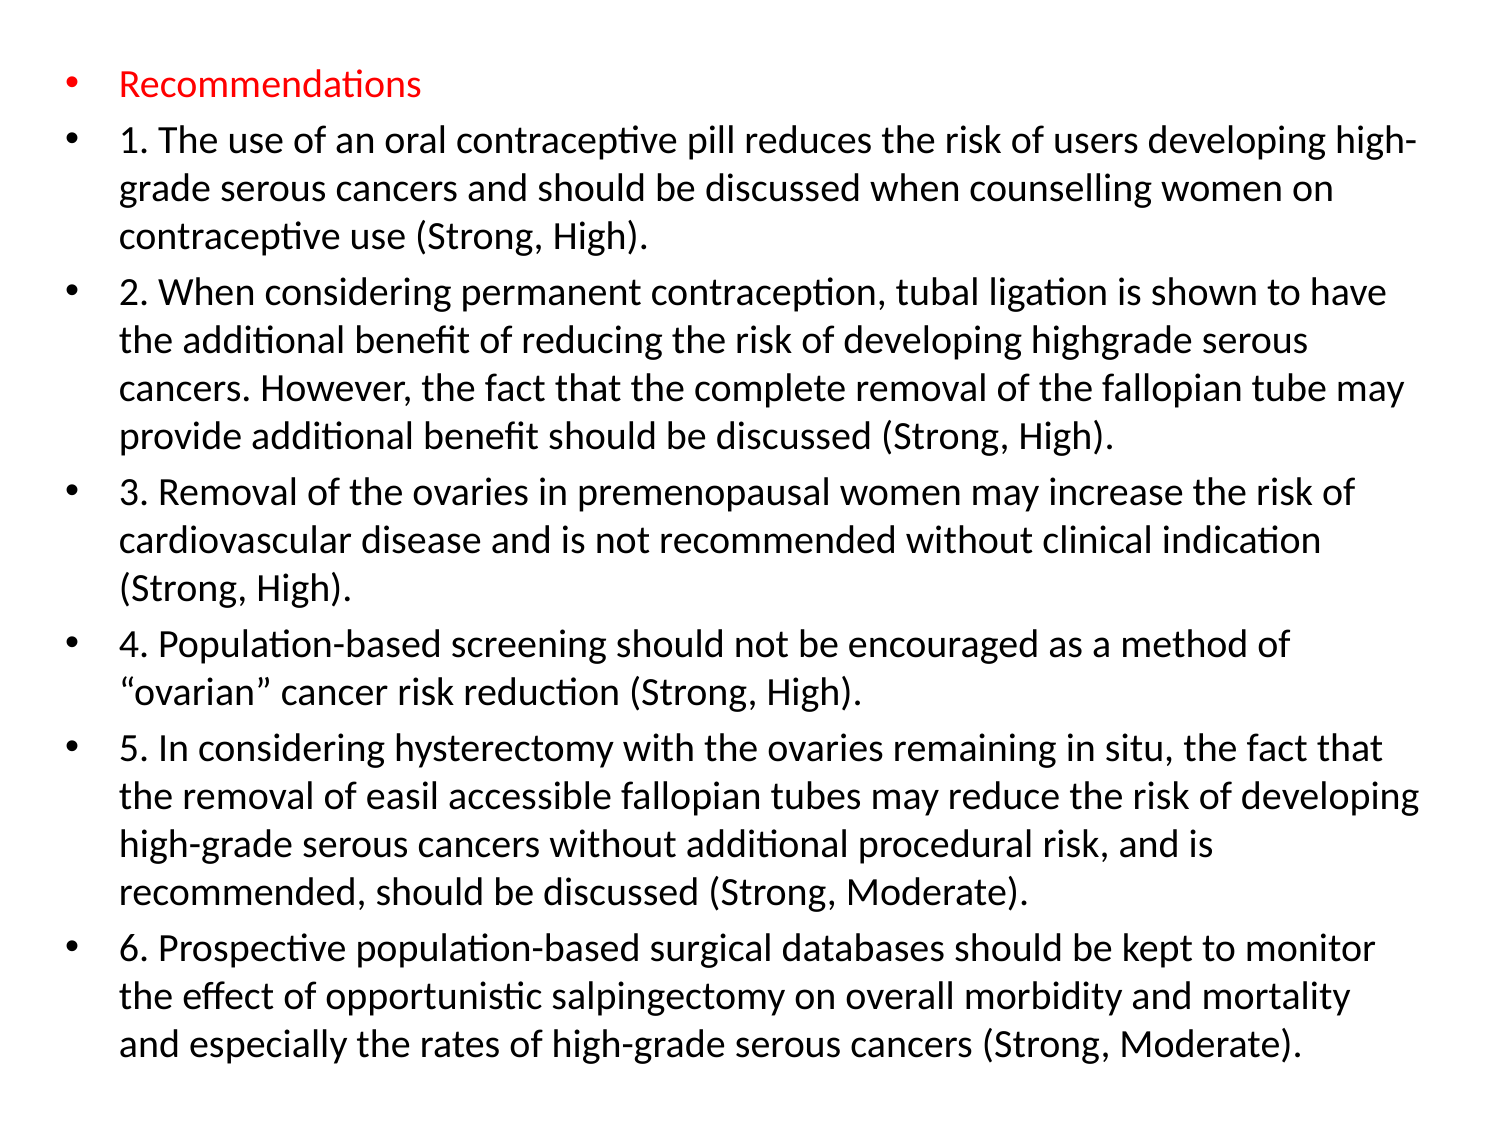

Recommendations
1. The use of an oral contraceptive pill reduces the risk of users developing high-grade serous cancers and should be discussed when counselling women on contraceptive use (Strong, High).
2. When considering permanent contraception, tubal ligation is shown to have the additional benefit of reducing the risk of developing highgrade serous cancers. However, the fact that the complete removal of the fallopian tube may provide additional benefit should be discussed (Strong, High).
3. Removal of the ovaries in premenopausal women may increase the risk of cardiovascular disease and is not recommended without clinical indication (Strong, High).
4. Population-based screening should not be encouraged as a method of “ovarian” cancer risk reduction (Strong, High).
5. In considering hysterectomy with the ovaries remaining in situ, the fact that the removal of easil accessible fallopian tubes may reduce the risk of developing high-grade serous cancers without additional procedural risk, and is recommended, should be discussed (Strong, Moderate).
6. Prospective population-based surgical databases should be kept to monitor the effect of opportunistic salpingectomy on overall morbidity and mortality and especially the rates of high-grade serous cancers (Strong, Moderate).